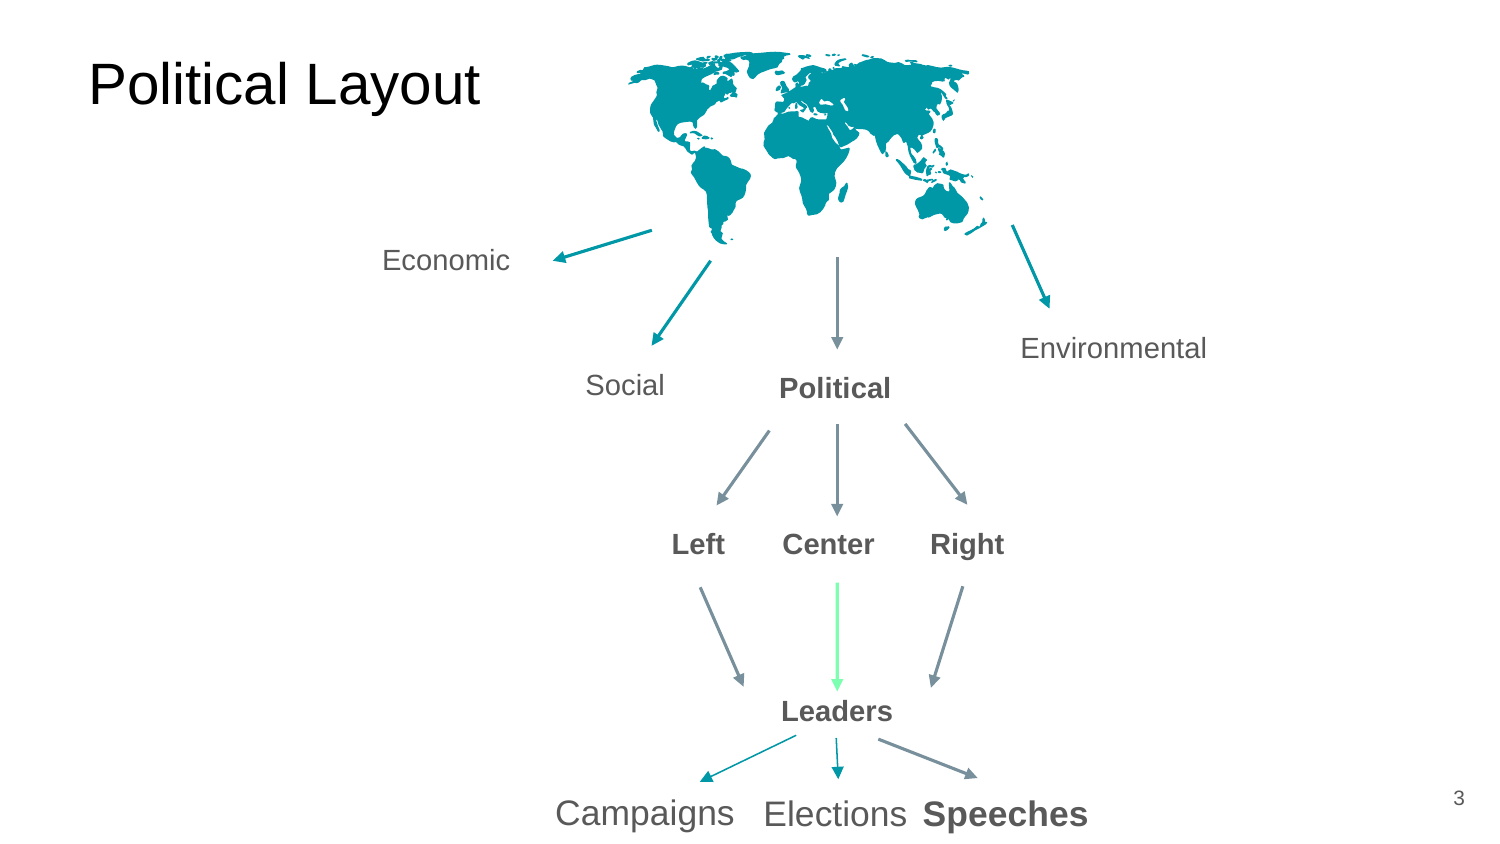

# Political Layout

Economic
Environmental
Social
Political
Left
Center
Right
Leaders
3
Campaigns
Elections
Speeches